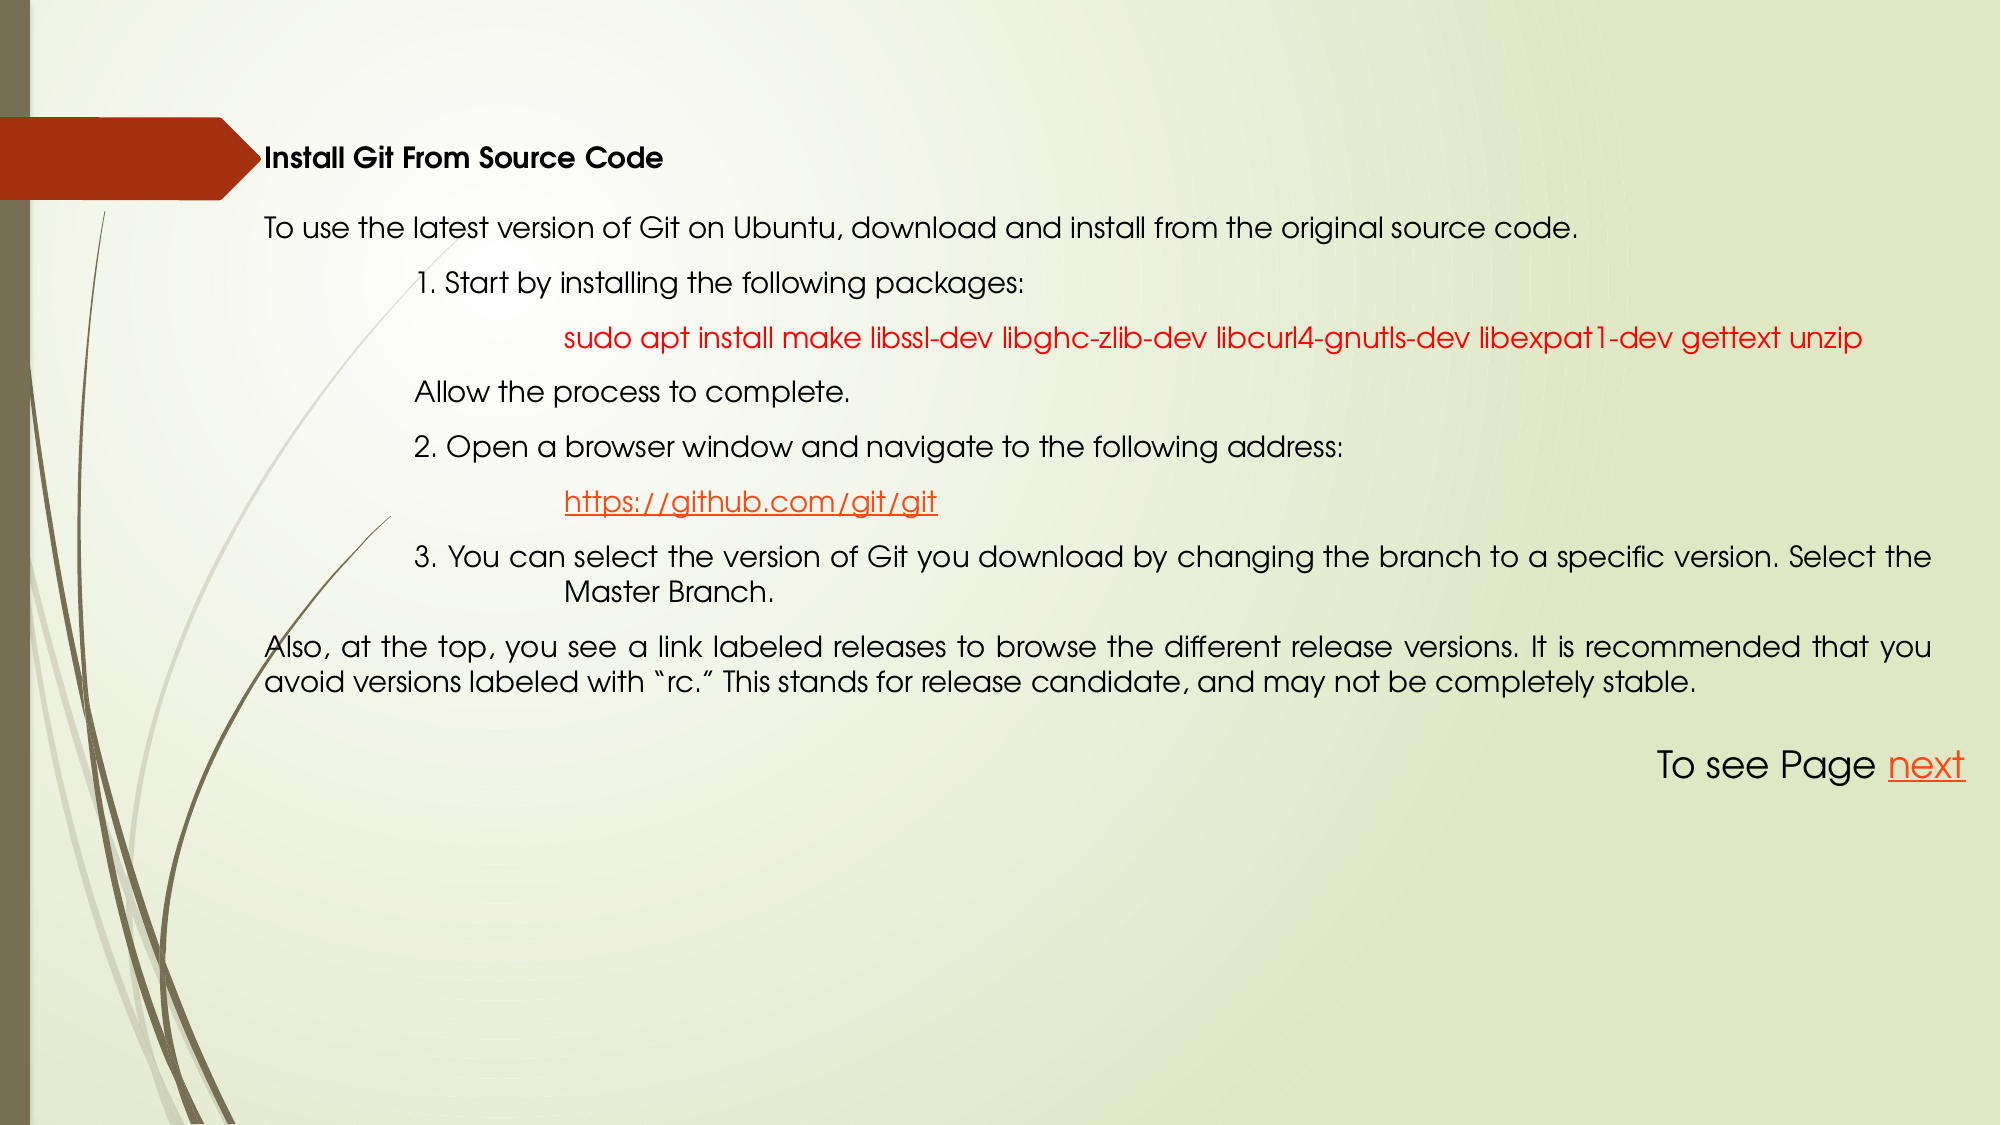

Install Git From Source Code

To use the latest version of Git on Ubuntu, download and install from the original source code.

	1. Start by installing the following packages:

		sudo apt install make libssl-dev libghc-zlib-dev libcurl4-gnutls-dev libexpat1-dev gettext unzip

	Allow the process to complete.

	2. Open a browser window and navigate to the following address:

		https://github.com/git/git

	3. You can select the version of Git you download by changing the branch to a specific version. Select the 		Master Branch.

Also, at the top, you see a link labeled releases to browse the different release versions. It is recommended that you avoid versions labeled with “rc.” This stands for release candidate, and may not be completely stable.
To see Page next